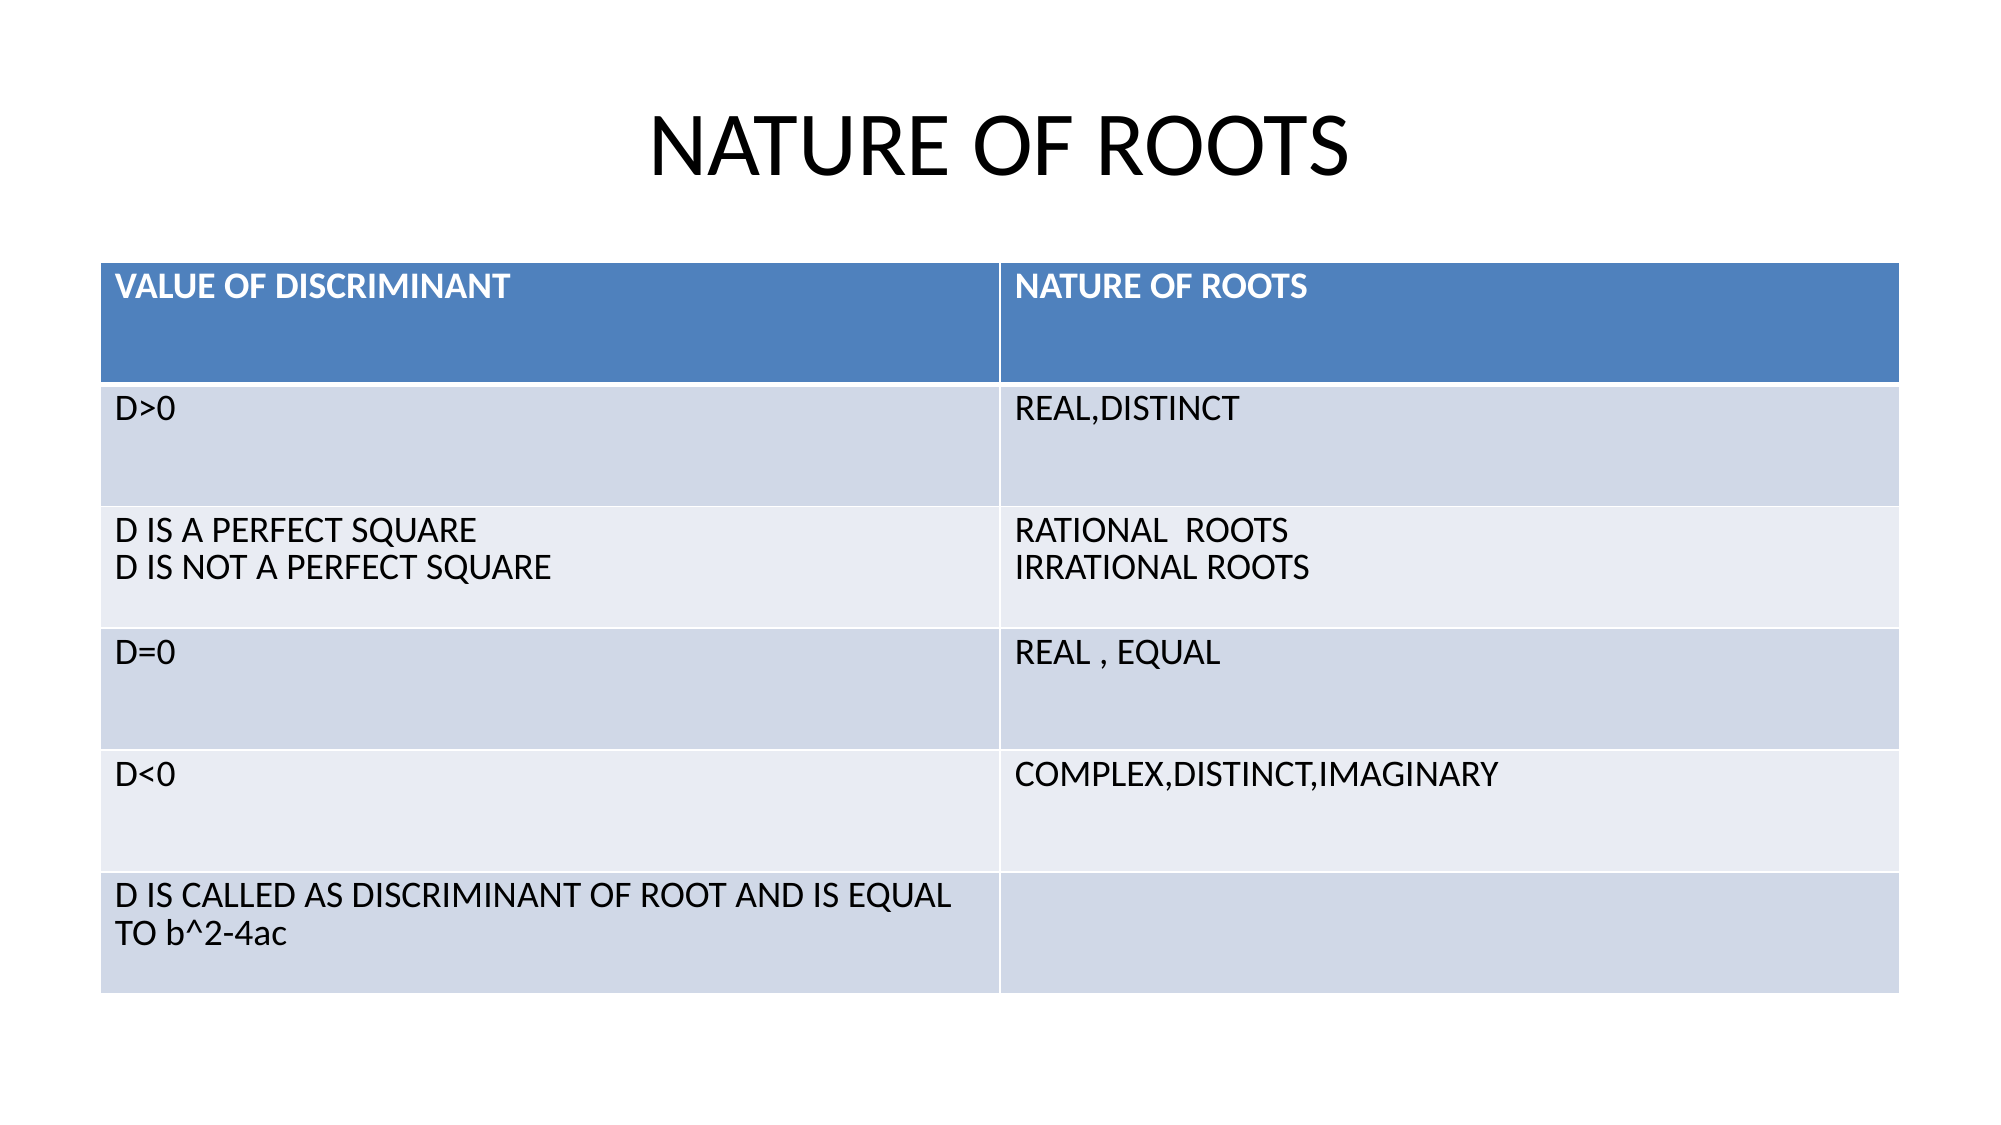

# NATURE OF ROOTS
| VALUE OF DISCRIMINANT | NATURE OF ROOTS |
| --- | --- |
| D>0 | REAL,DISTINCT |
| D IS A PERFECT SQUARE D IS NOT A PERFECT SQUARE | RATIONAL ROOTS IRRATIONAL ROOTS |
| D=0 | REAL , EQUAL |
| D<0 | COMPLEX,DISTINCT,IMAGINARY |
| D IS CALLED AS DISCRIMINANT OF ROOT AND IS EQUAL TO b^2-4ac |  |